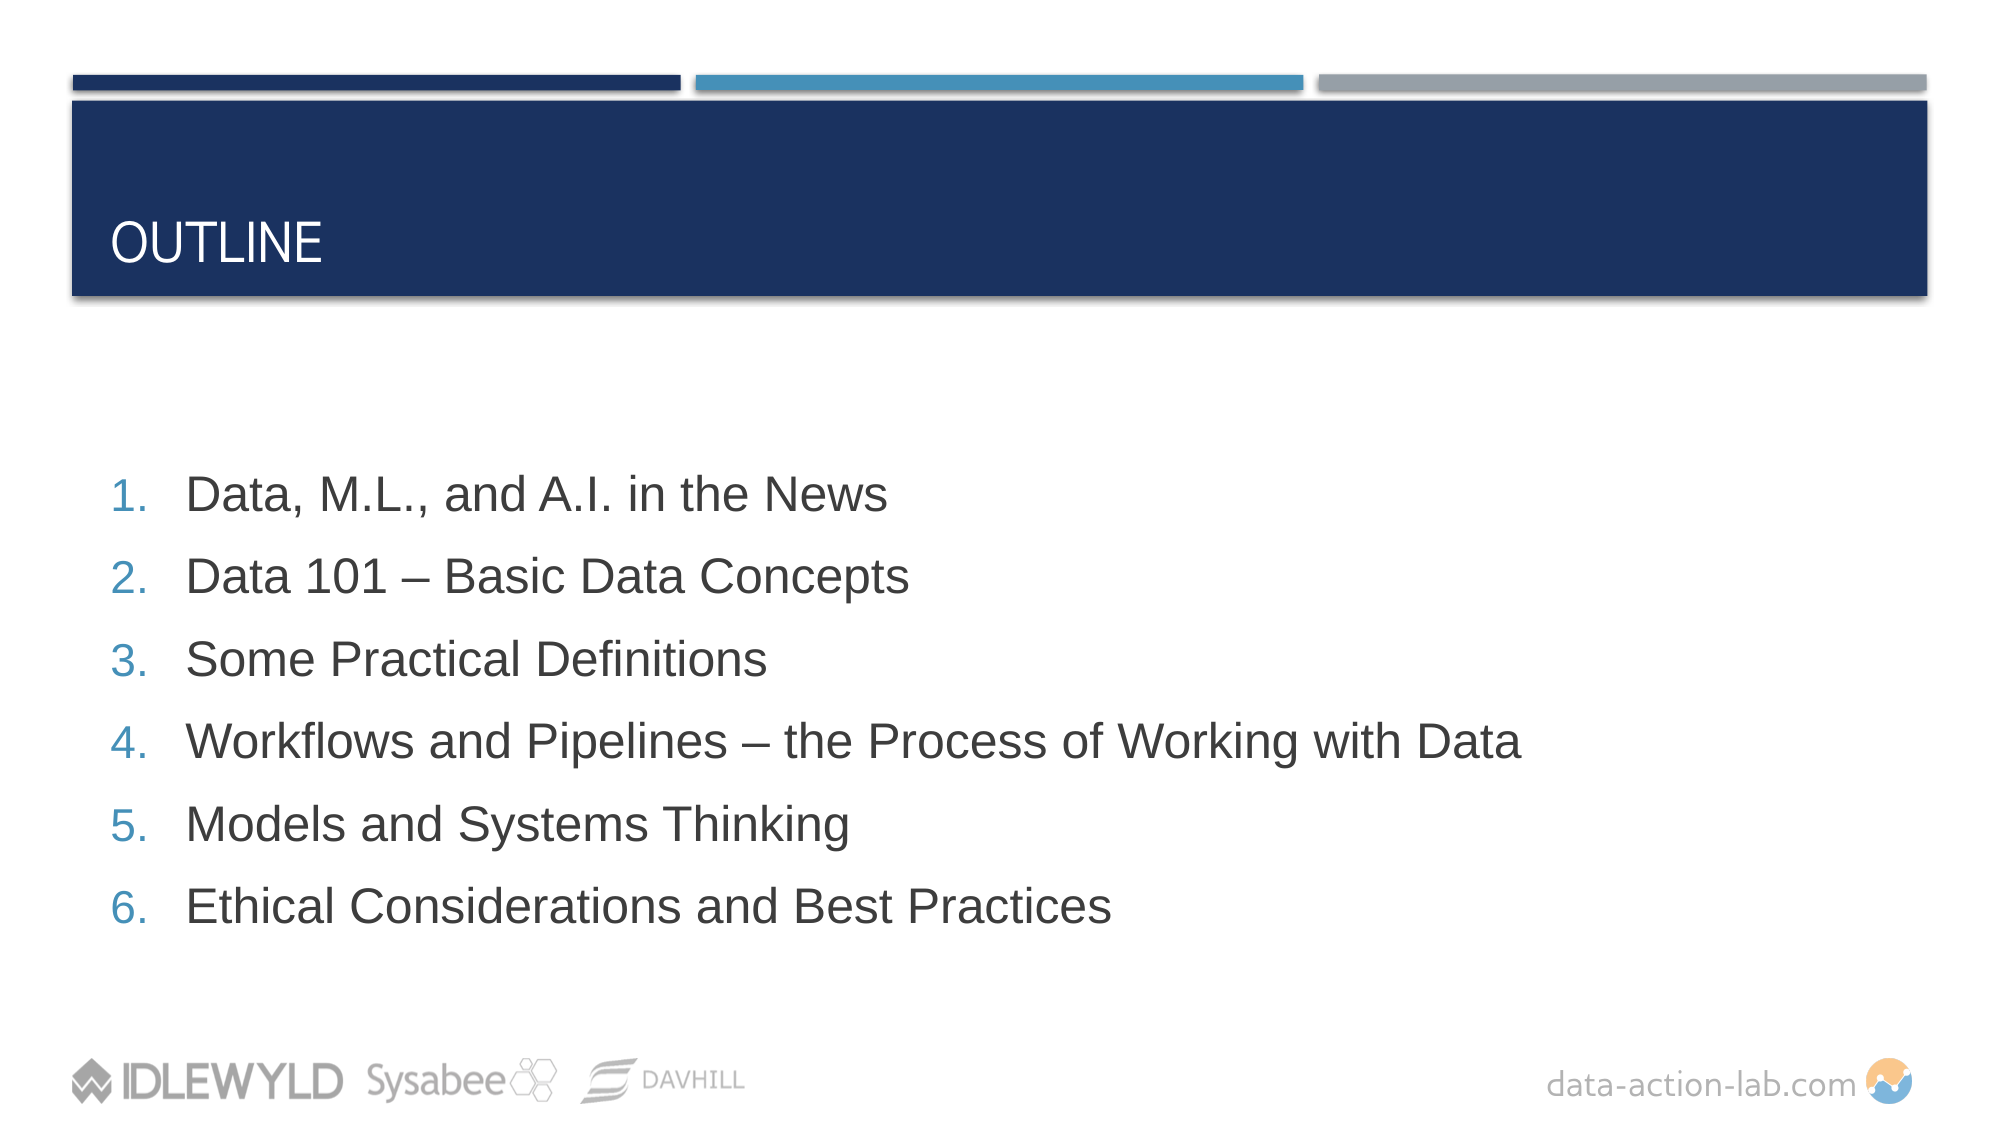

# OUTLINE
Data, M.L., and A.I. in the News
Data 101 – Basic Data Concepts
Some Practical Definitions
Workflows and Pipelines – the Process of Working with Data
Models and Systems Thinking
Ethical Considerations and Best Practices